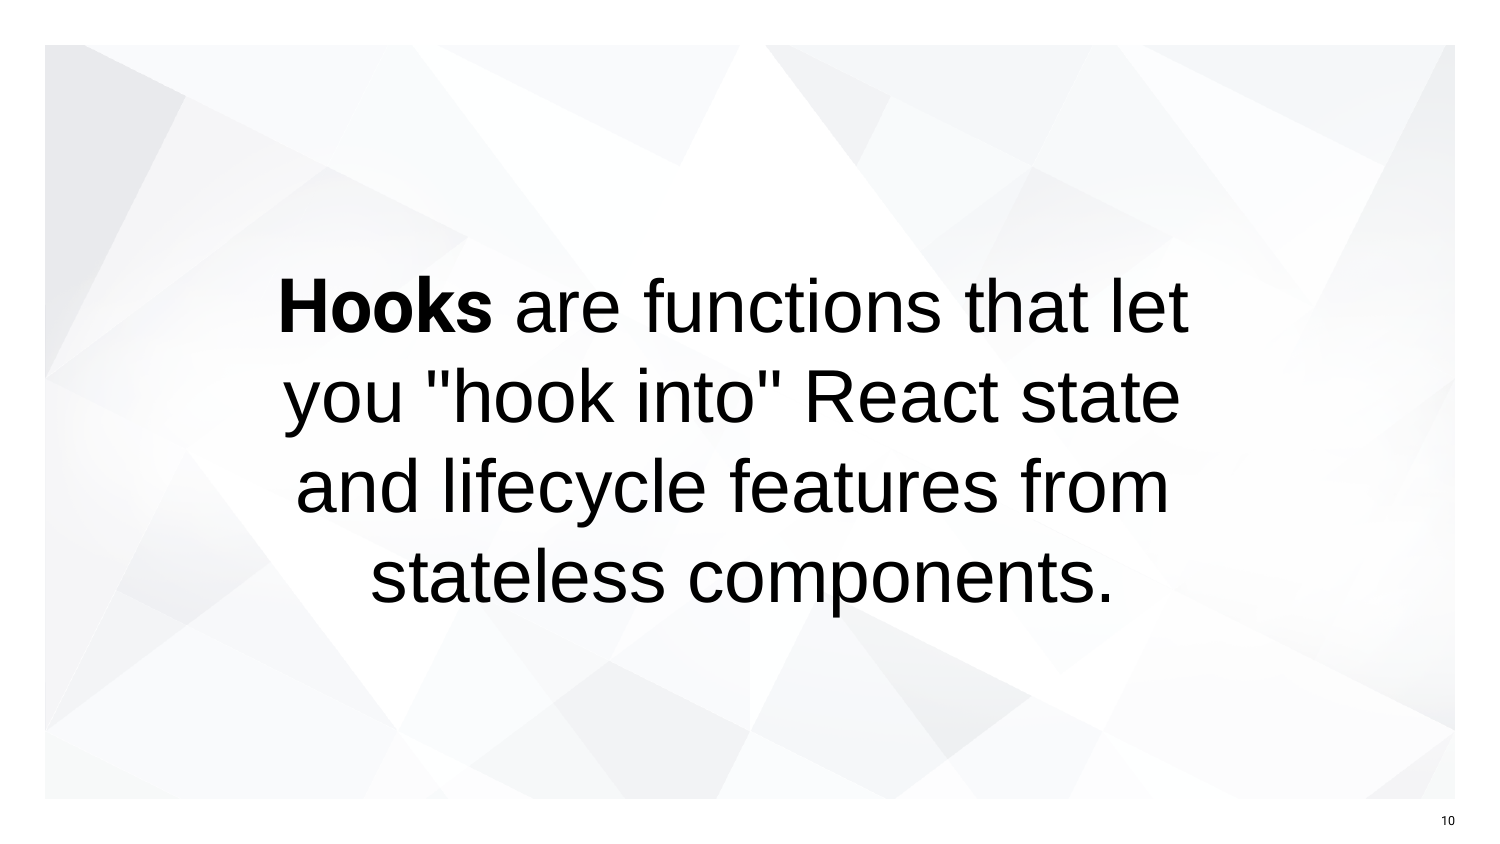

# Hooks are functions that let you "hook into" React state and lifecycle features from stateless components.